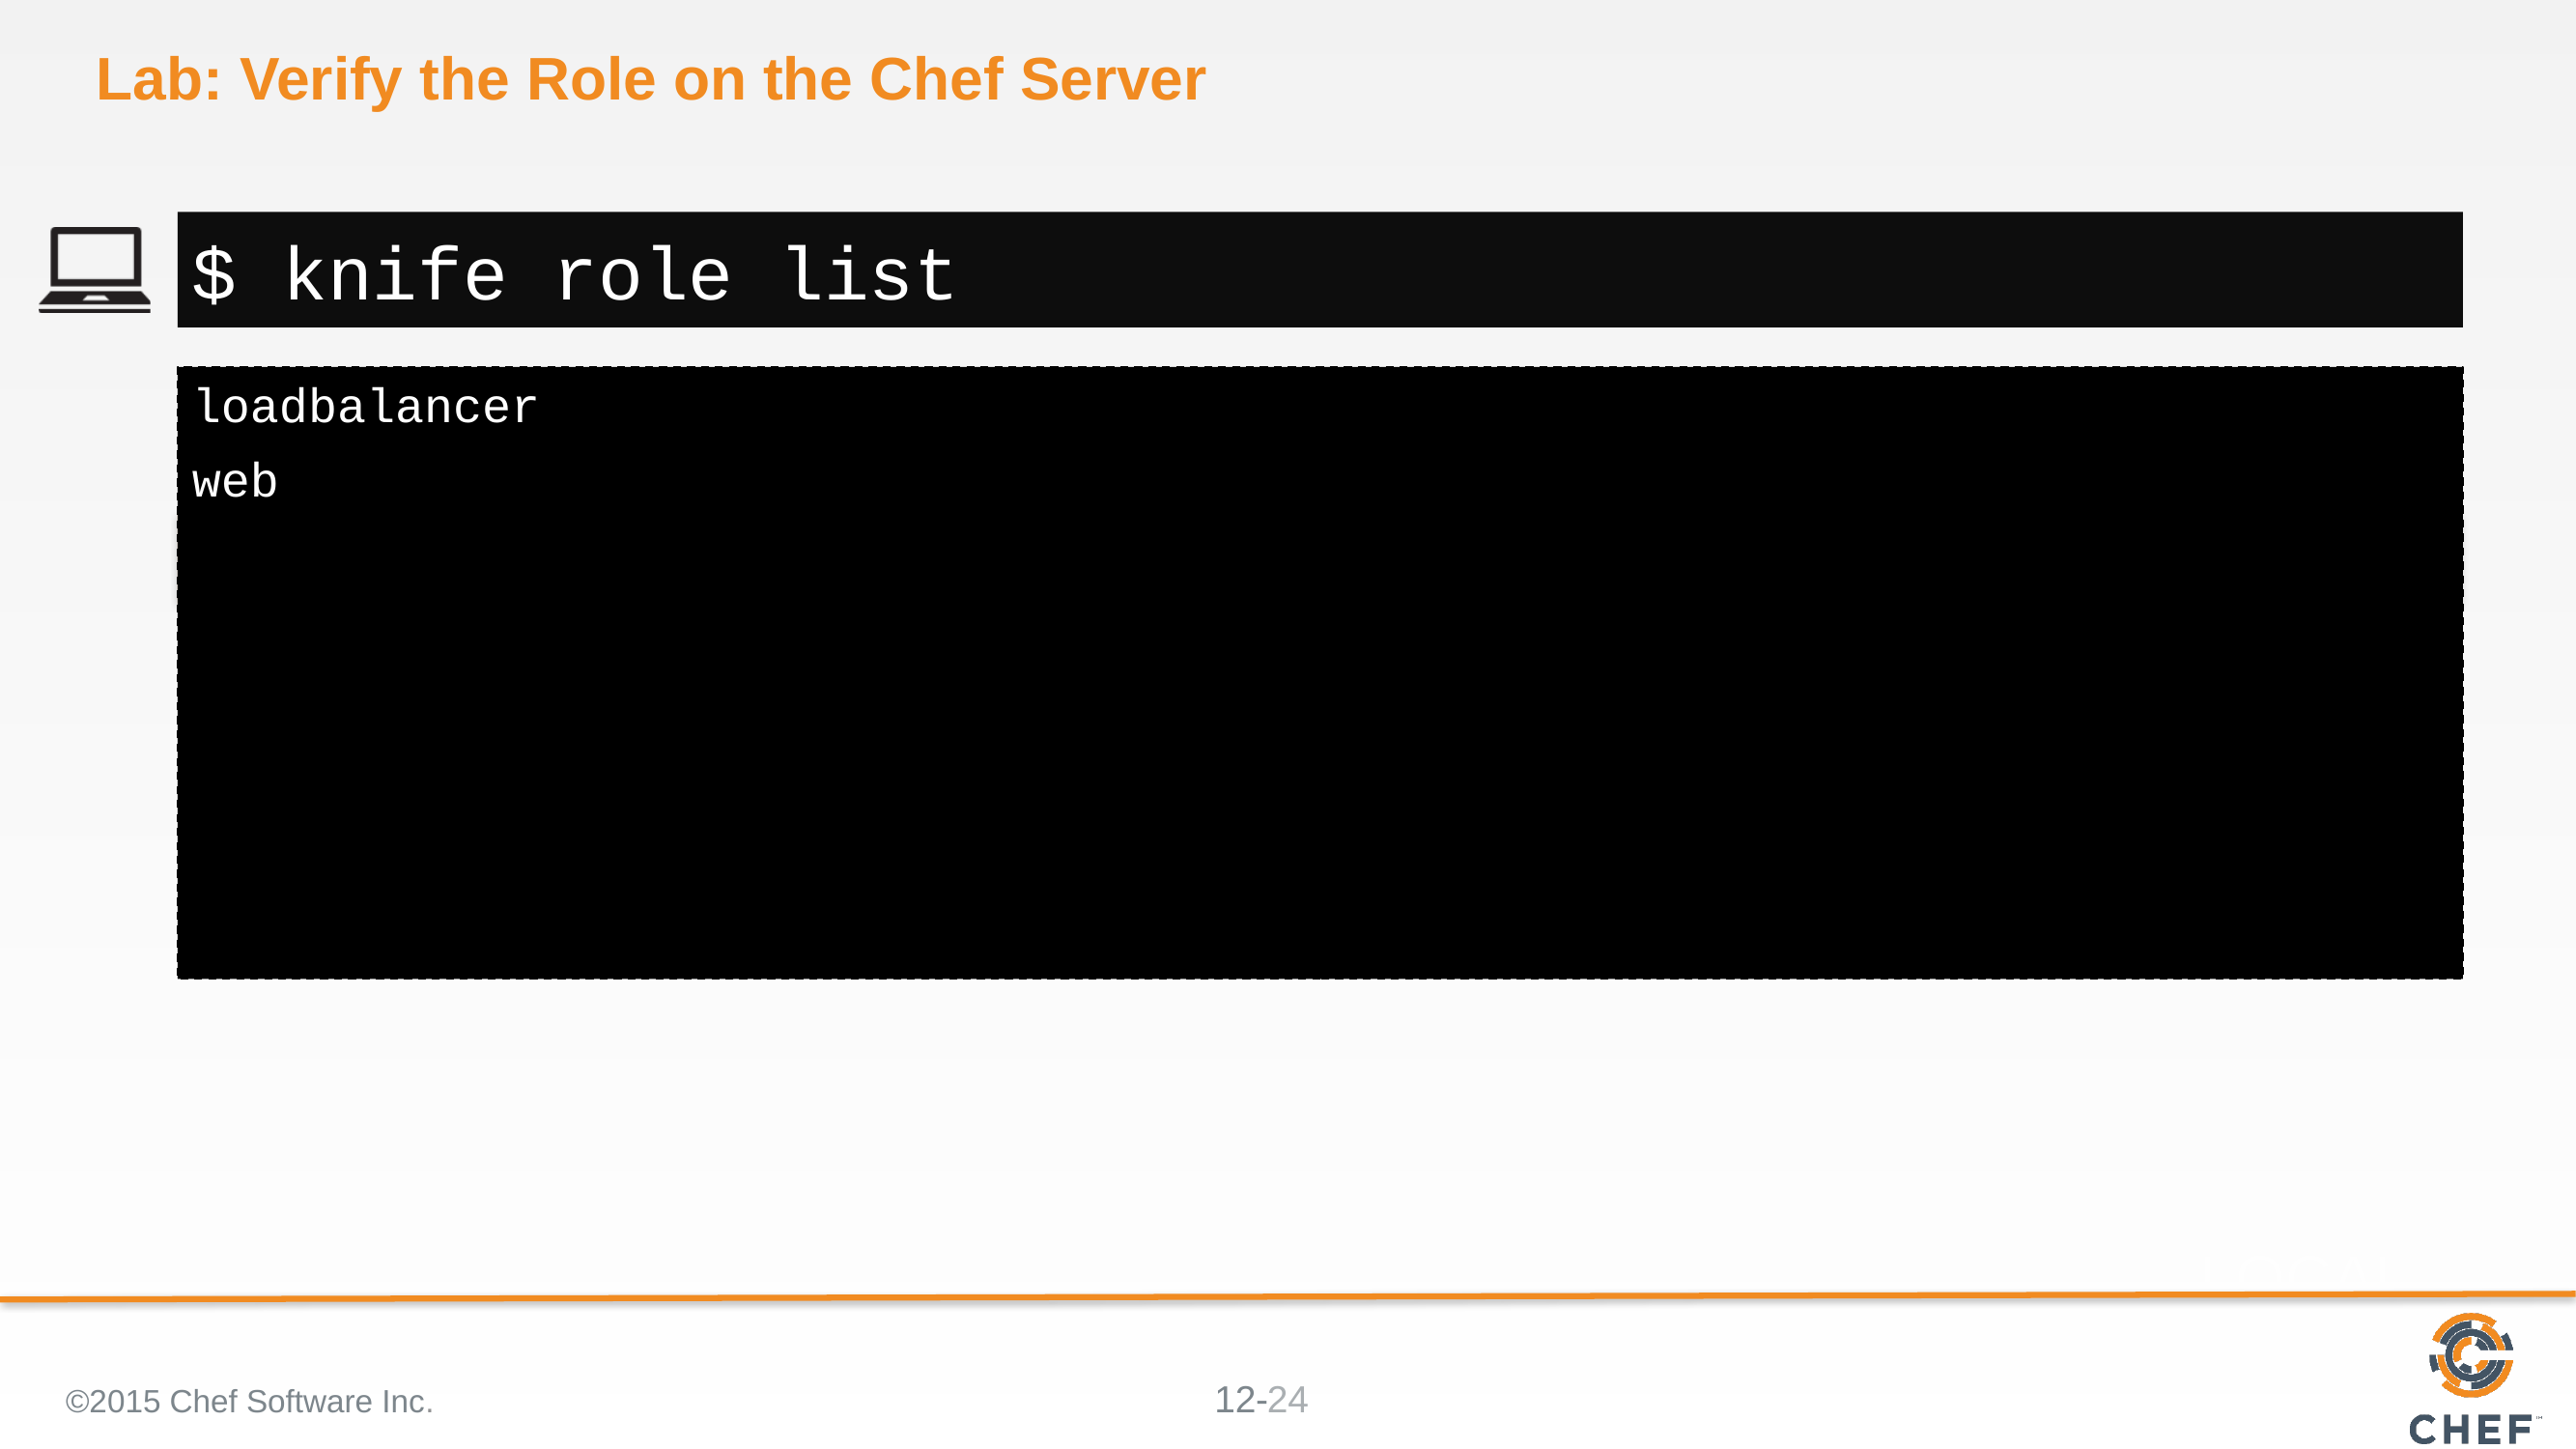

# Lab: Verify the Role on the Chef Server
$ knife role list
loadbalancer
web
©2015 Chef Software Inc.
24